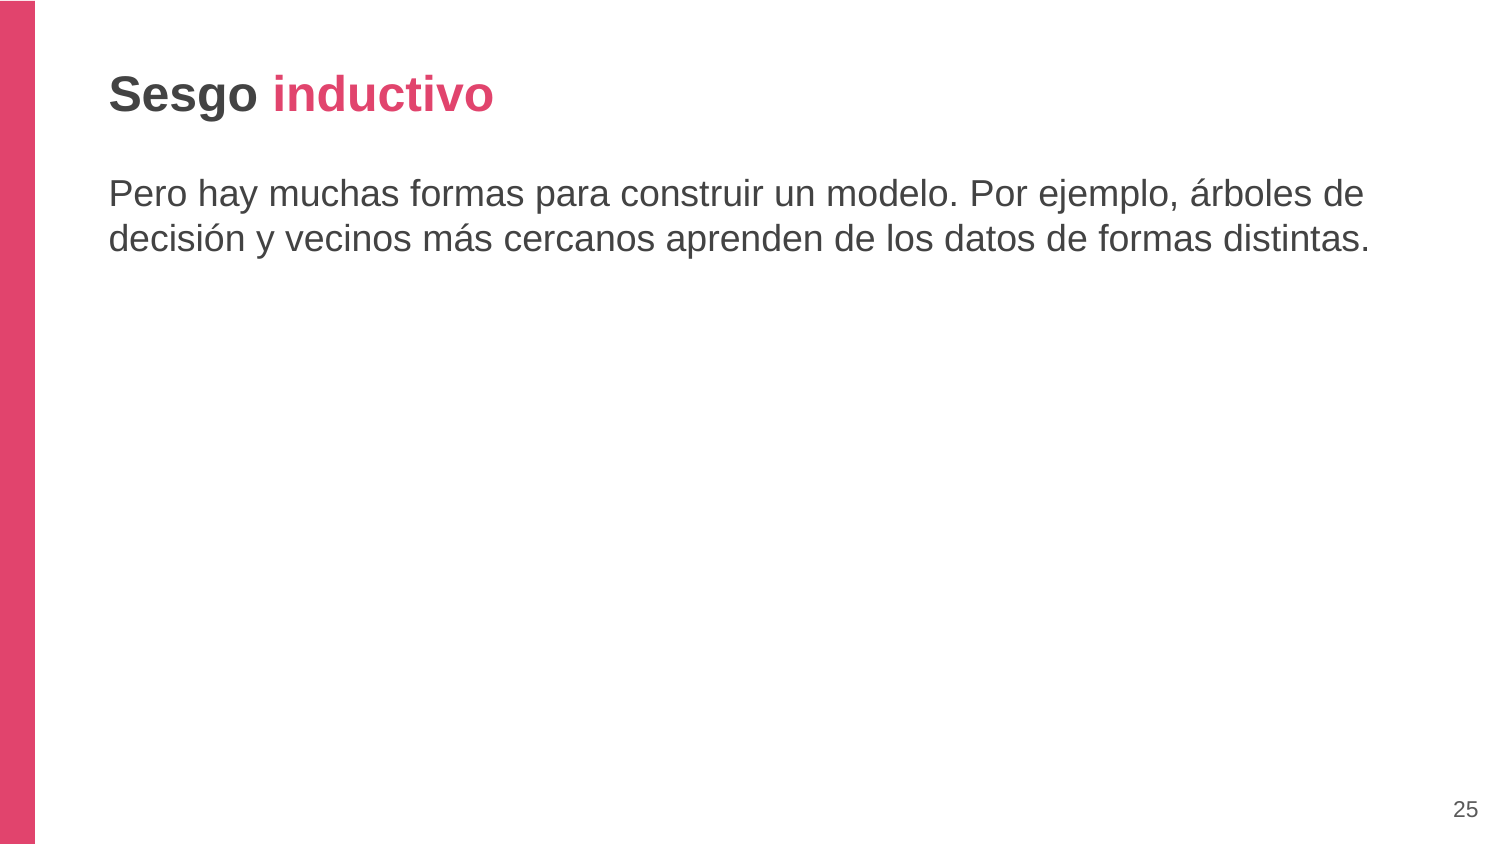

Sesgo inductivo
Pero hay muchas formas para construir un modelo. Por ejemplo, árboles de decisión y vecinos más cercanos aprenden de los datos de formas distintas.

25